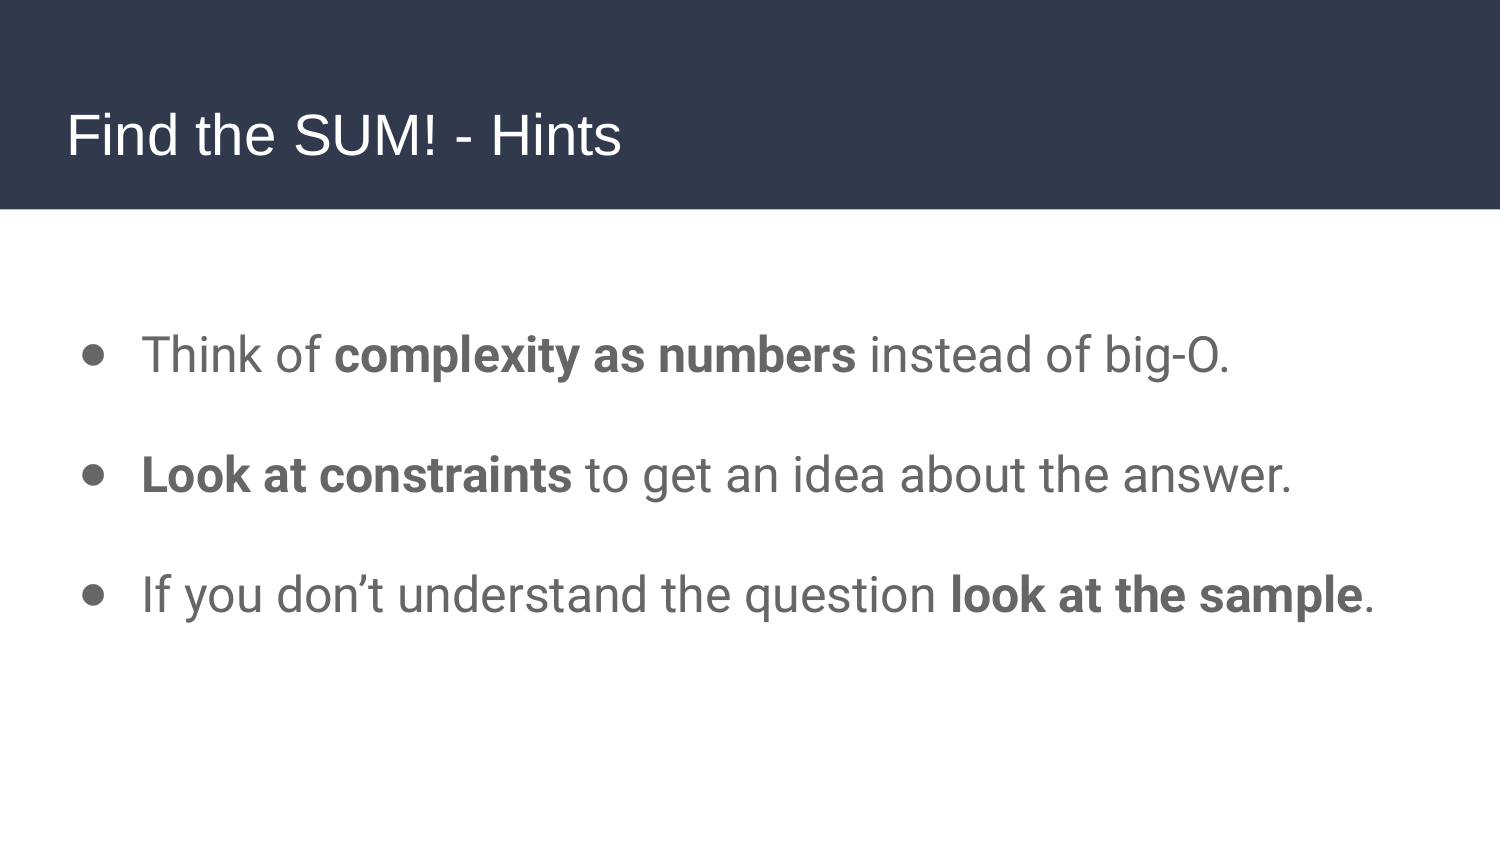

# Find the SUM! - Hints

Think of complexity as numbers instead of big-O.
Look at constraints to get an idea about the answer.
If you don’t understand the question look at the sample.